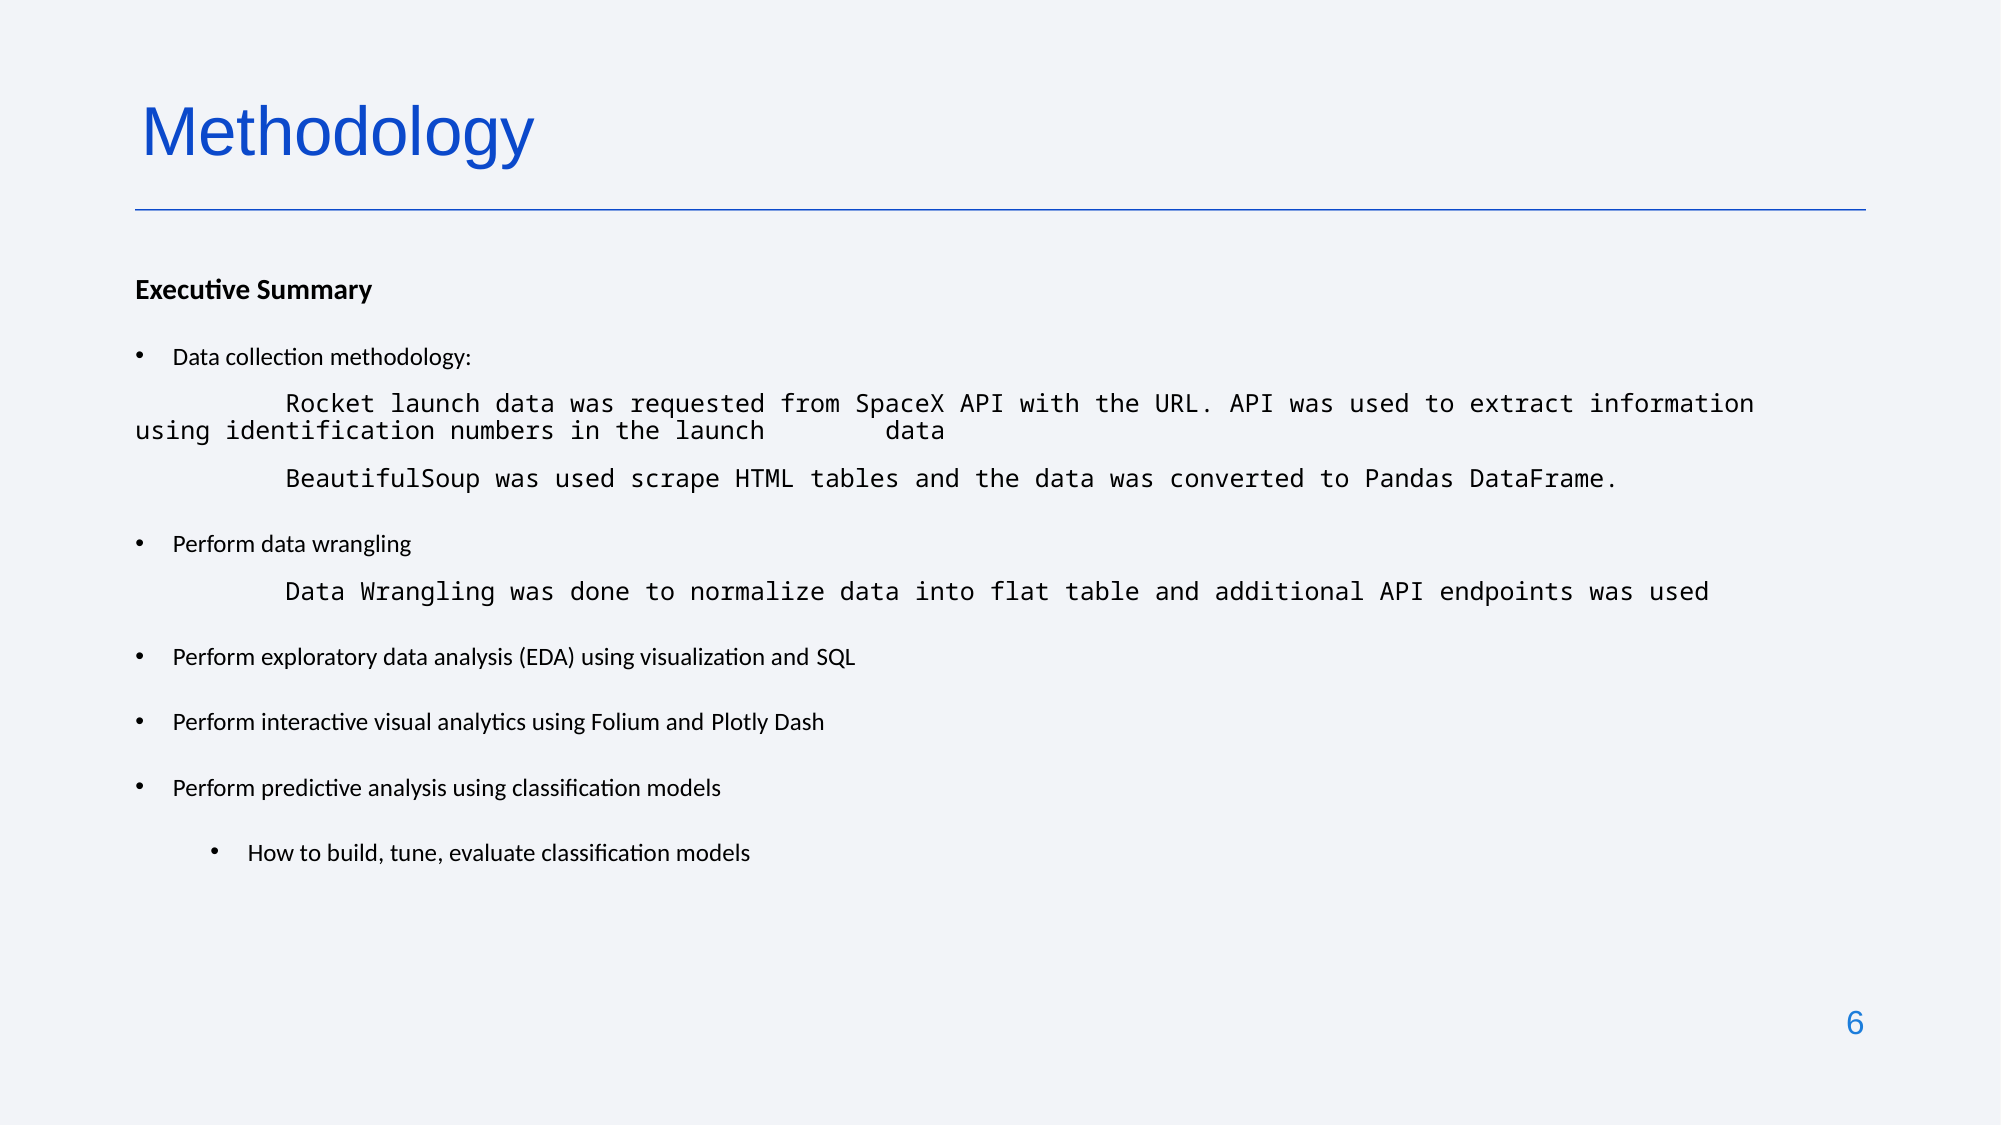

Methodology
Executive Summary
Data collection methodology:
	Rocket launch data was requested from SpaceX API with the URL. API was used to extract information using identification numbers in the launch 	data
	BeautifulSoup was used scrape HTML tables and the data was converted to Pandas DataFrame.
Perform data wrangling
	Data Wrangling was done to normalize data into flat table and additional API endpoints was used
Perform exploratory data analysis (EDA) using visualization and SQL
Perform interactive visual analytics using Folium and Plotly Dash
Perform predictive analysis using classification models
How to build, tune, evaluate classification models

6